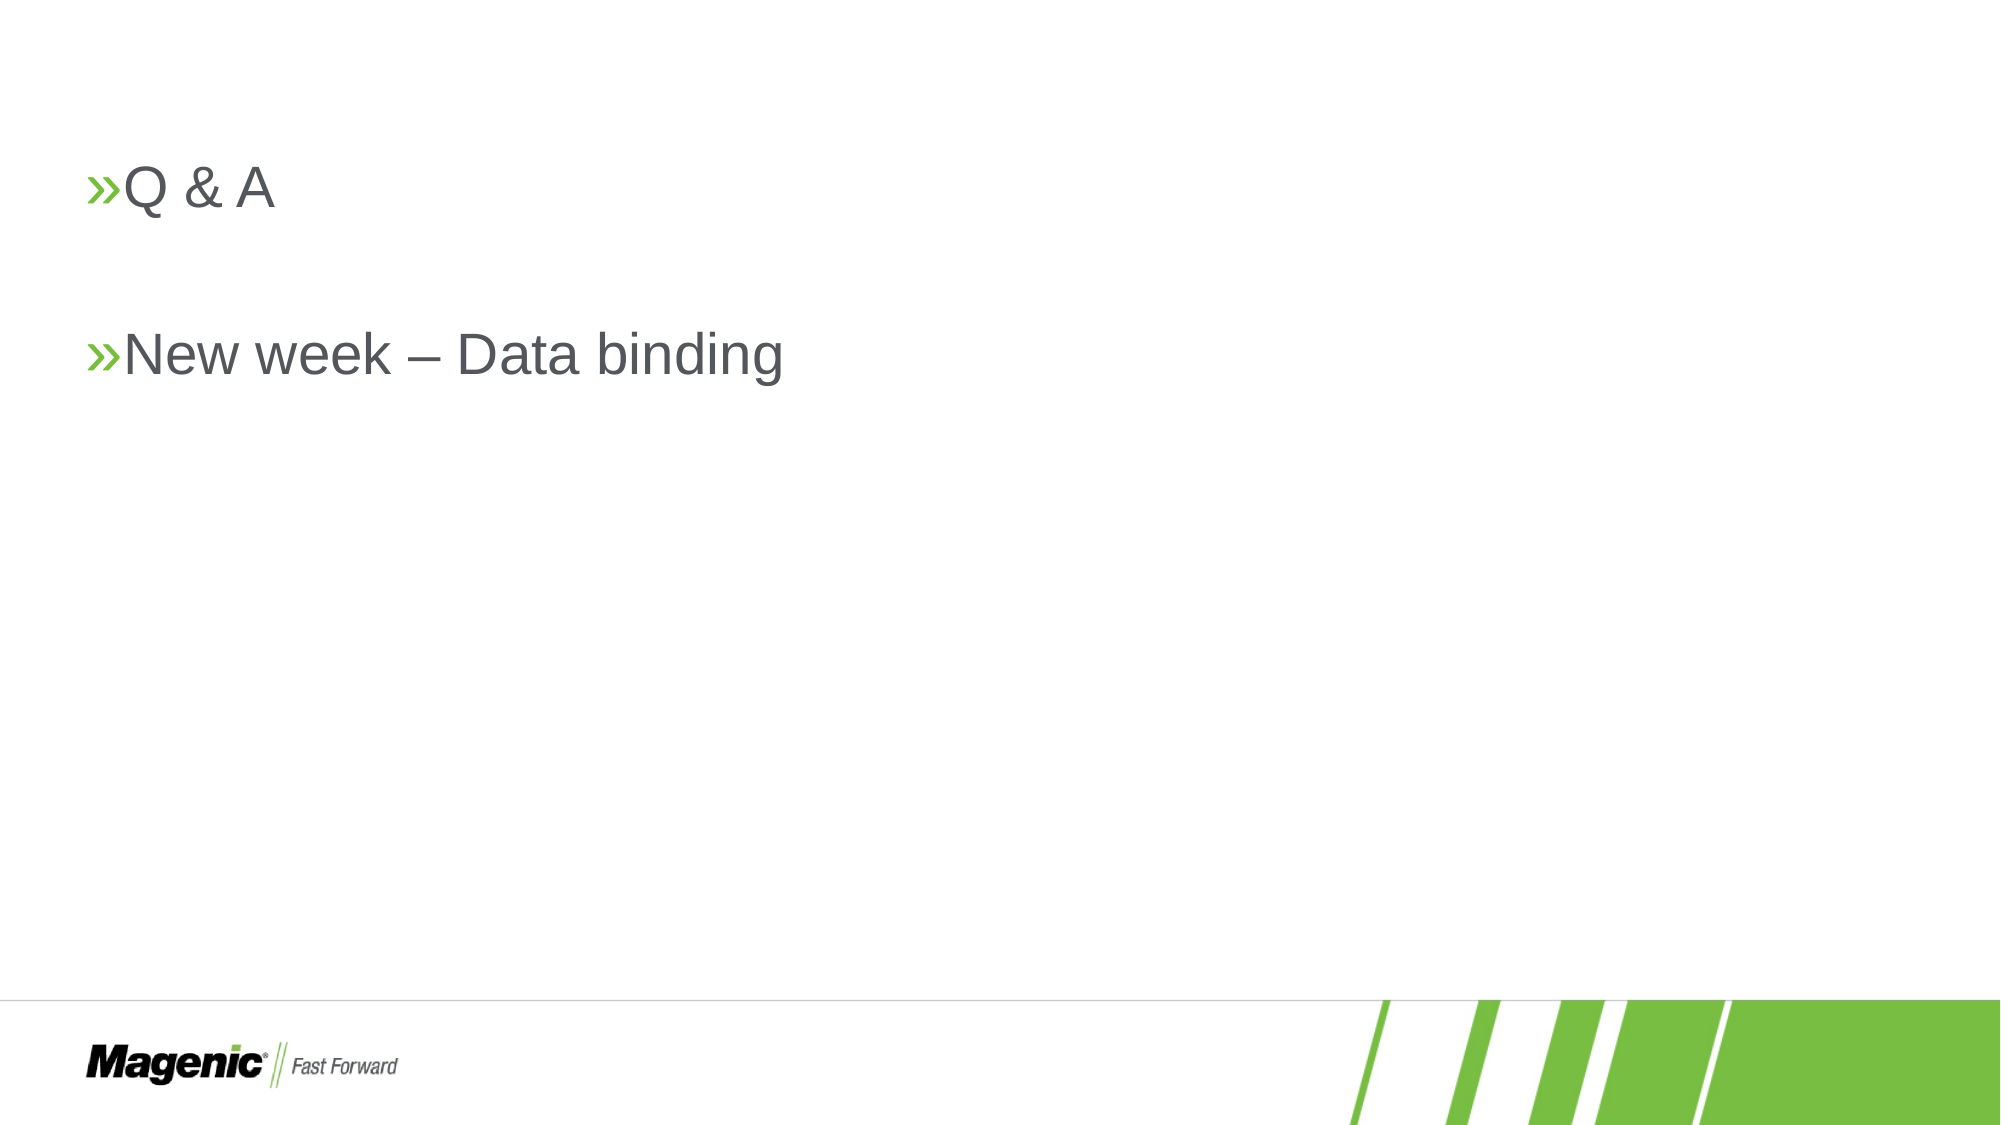

#
Q & A

New week – Data binding